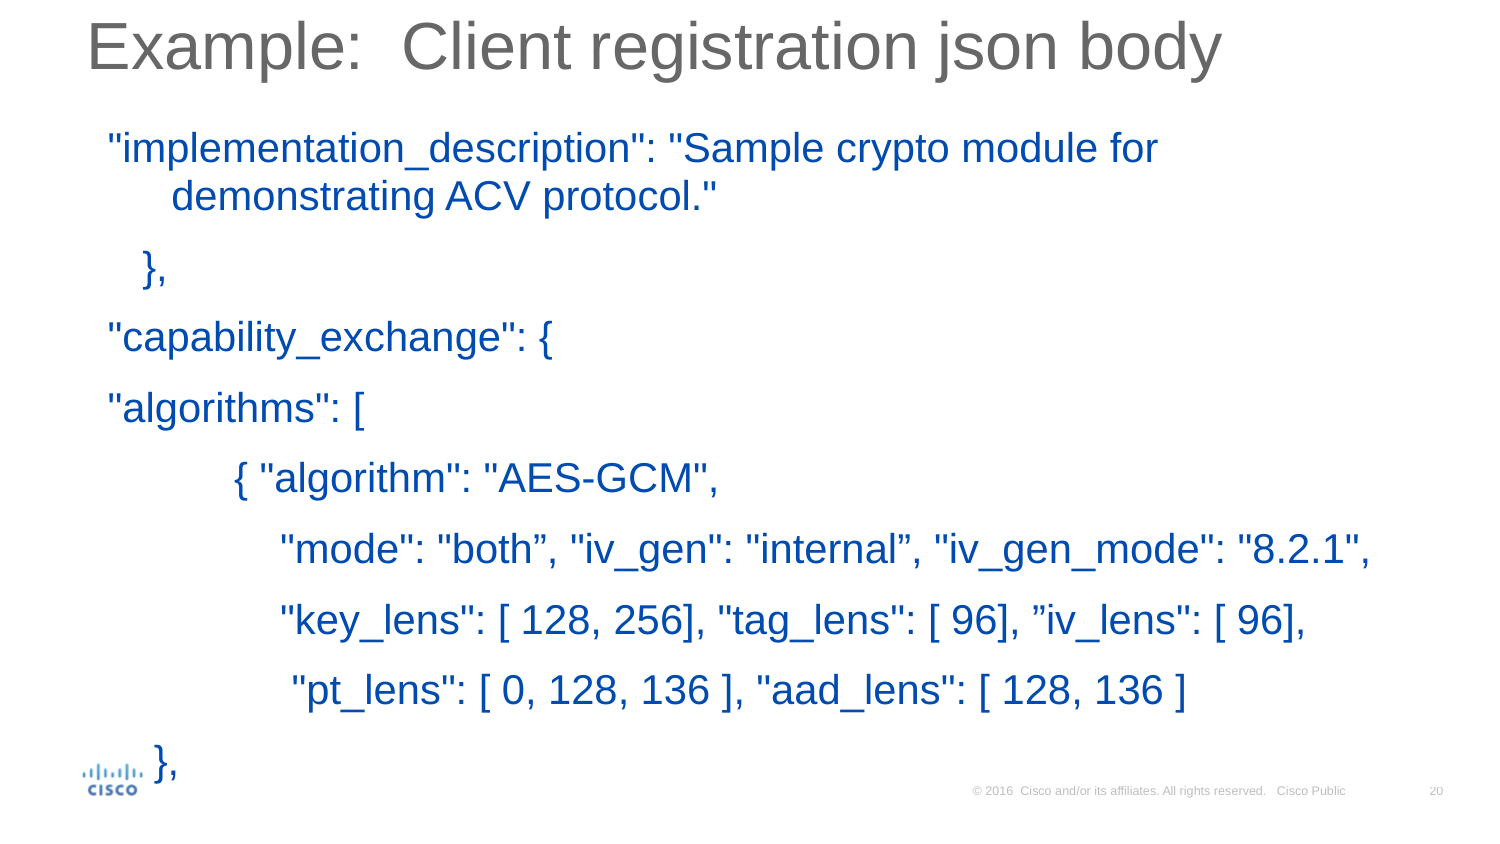

# Example:  Client registration json body

 "implementation_description": "Sample crypto module for demonstrating ACV protocol."
    },
 "capability_exchange": {
 "algorithms": [
            { "algorithm": "AES-GCM",
                "mode": "both”, "iv_gen": "internal”, "iv_gen_mode": "8.2.1",
                "key_lens": [ 128, 256], "tag_lens": [ 96], ”iv_lens": [ 96],
                 "pt_lens": [ 0, 128, 136 ], "aad_lens": [ 128, 136 ]
     },